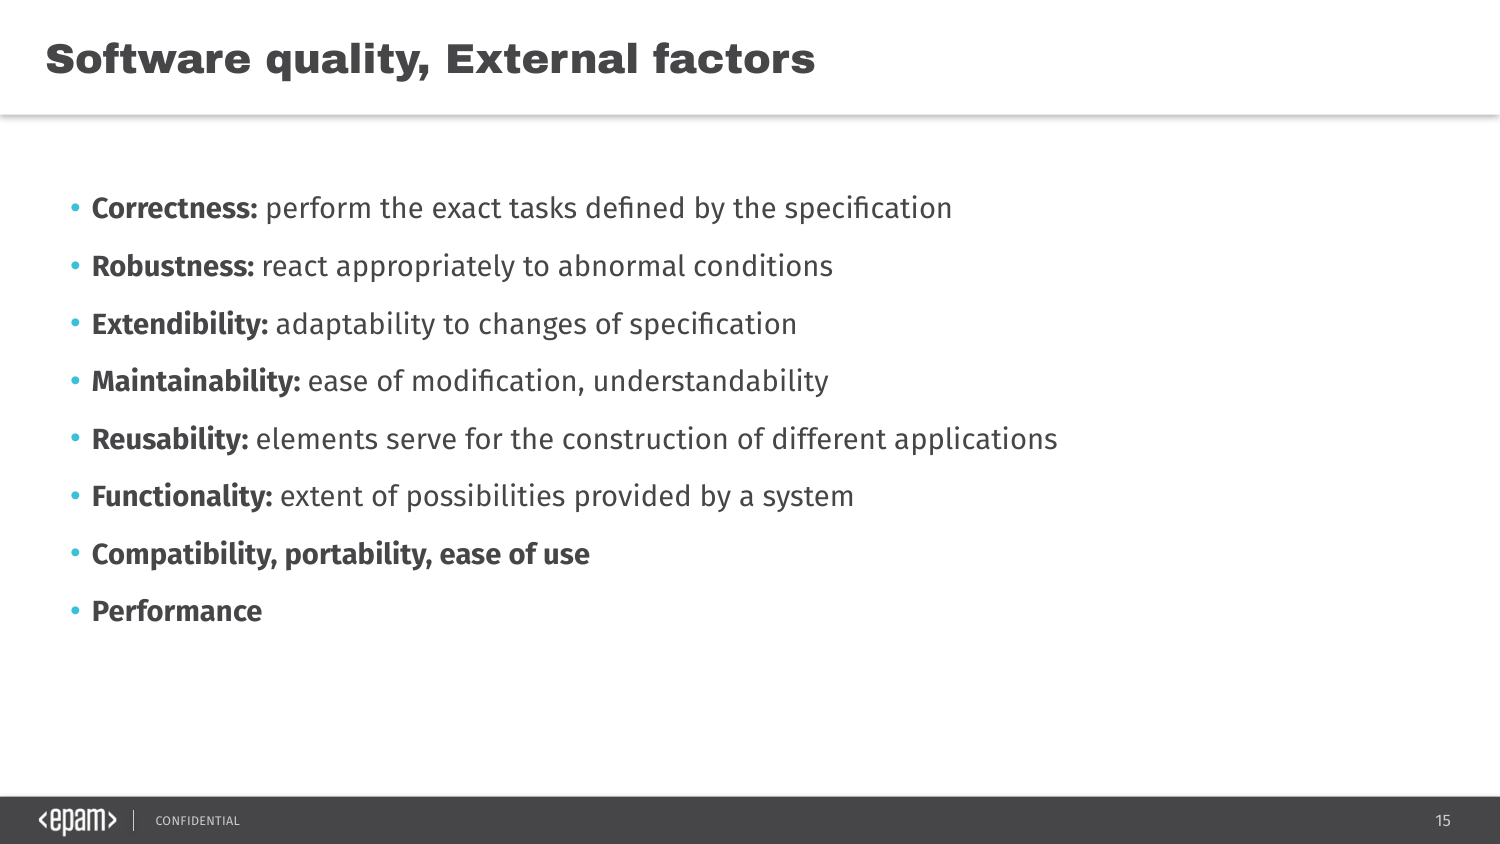

Software quality, External factors
Correctness: perform the exact tasks defined by the specification
Robustness: react appropriately to abnormal conditions
Extendibility: adaptability to changes of specification
Maintainability: ease of modification, understandability
Reusability: elements serve for the construction of different applications
Functionality: extent of possibilities provided by a system
Compatibility, portability, ease of use
Performance